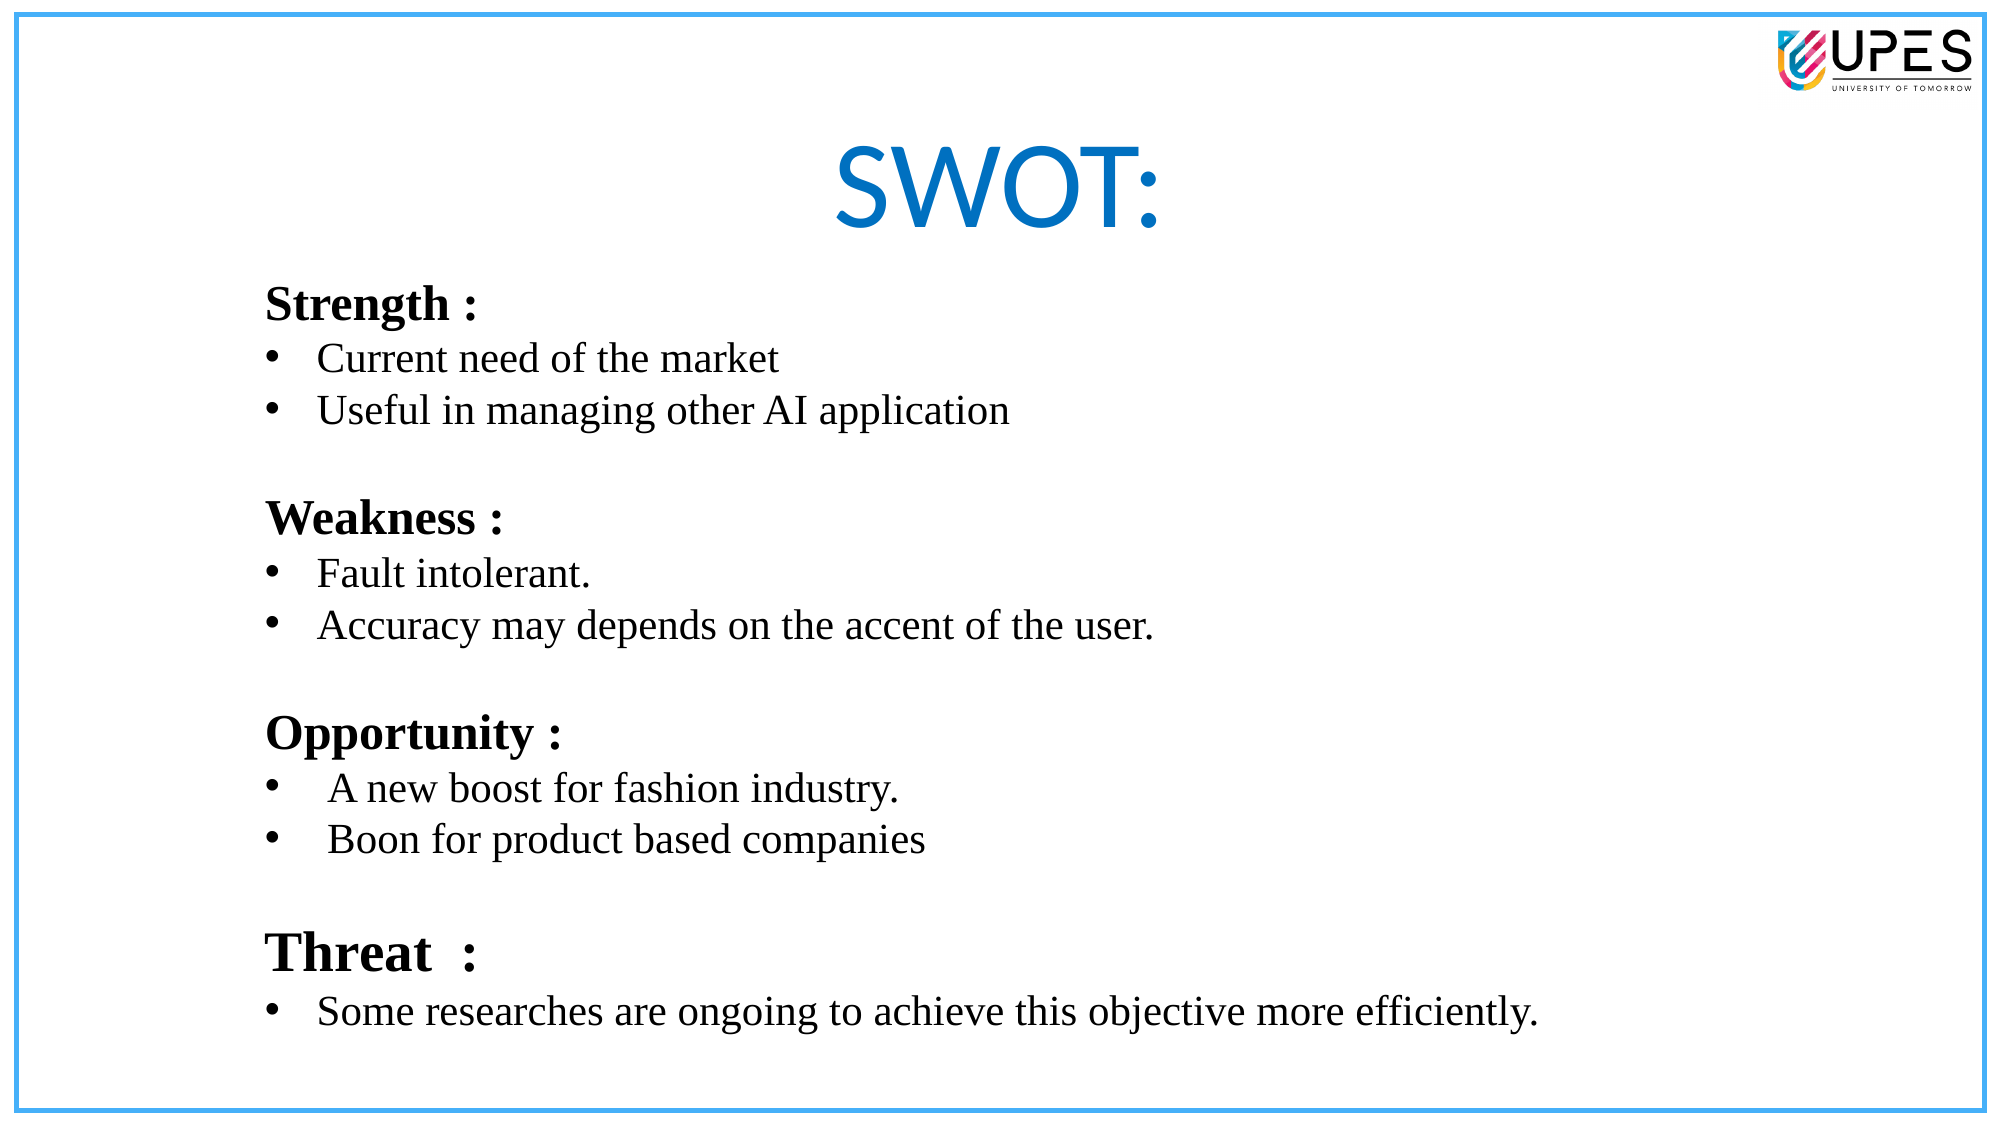

# SWOT:
Strength :
Current need of the market
Useful in managing other AI application

Weakness :
Fault intolerant.
Accuracy may depends on the accent of the user.

Opportunity :
A new boost for fashion industry.
Boon for product based companies

Threat  :
Some researches are ongoing to achieve this objective more efficiently.